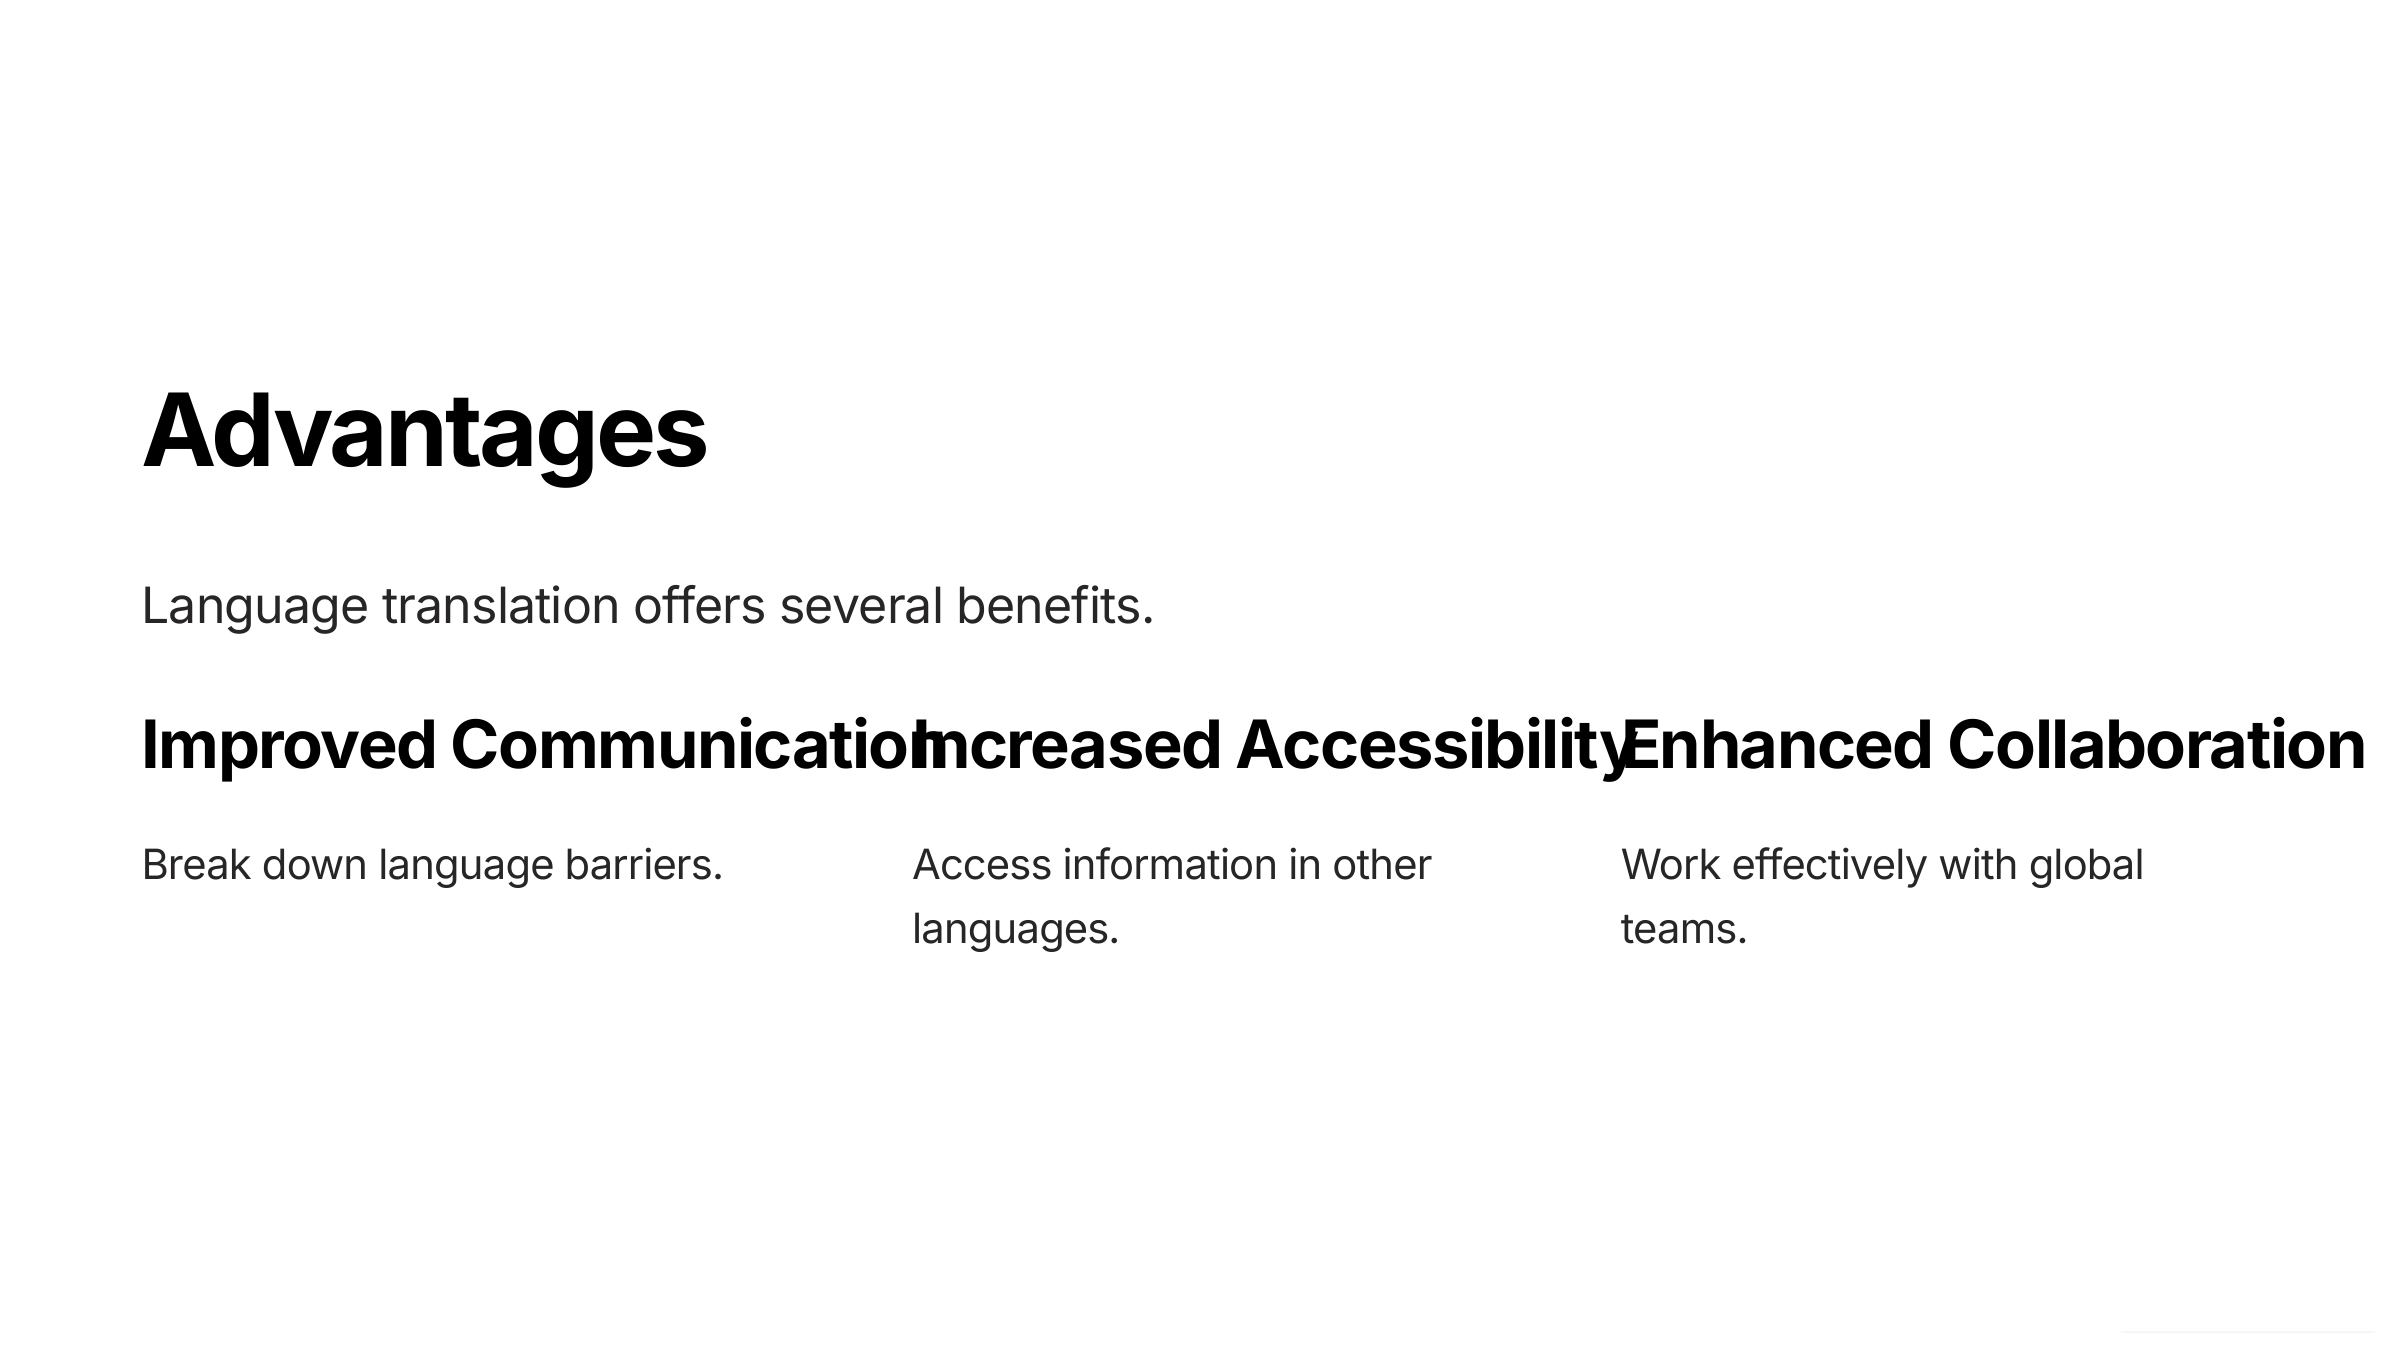

Advantages
Language translation offers several benefits.
Improved Communication
Increased Accessibility
Enhanced Collaboration
Break down language barriers.
Access information in other languages.
Work effectively with global teams.